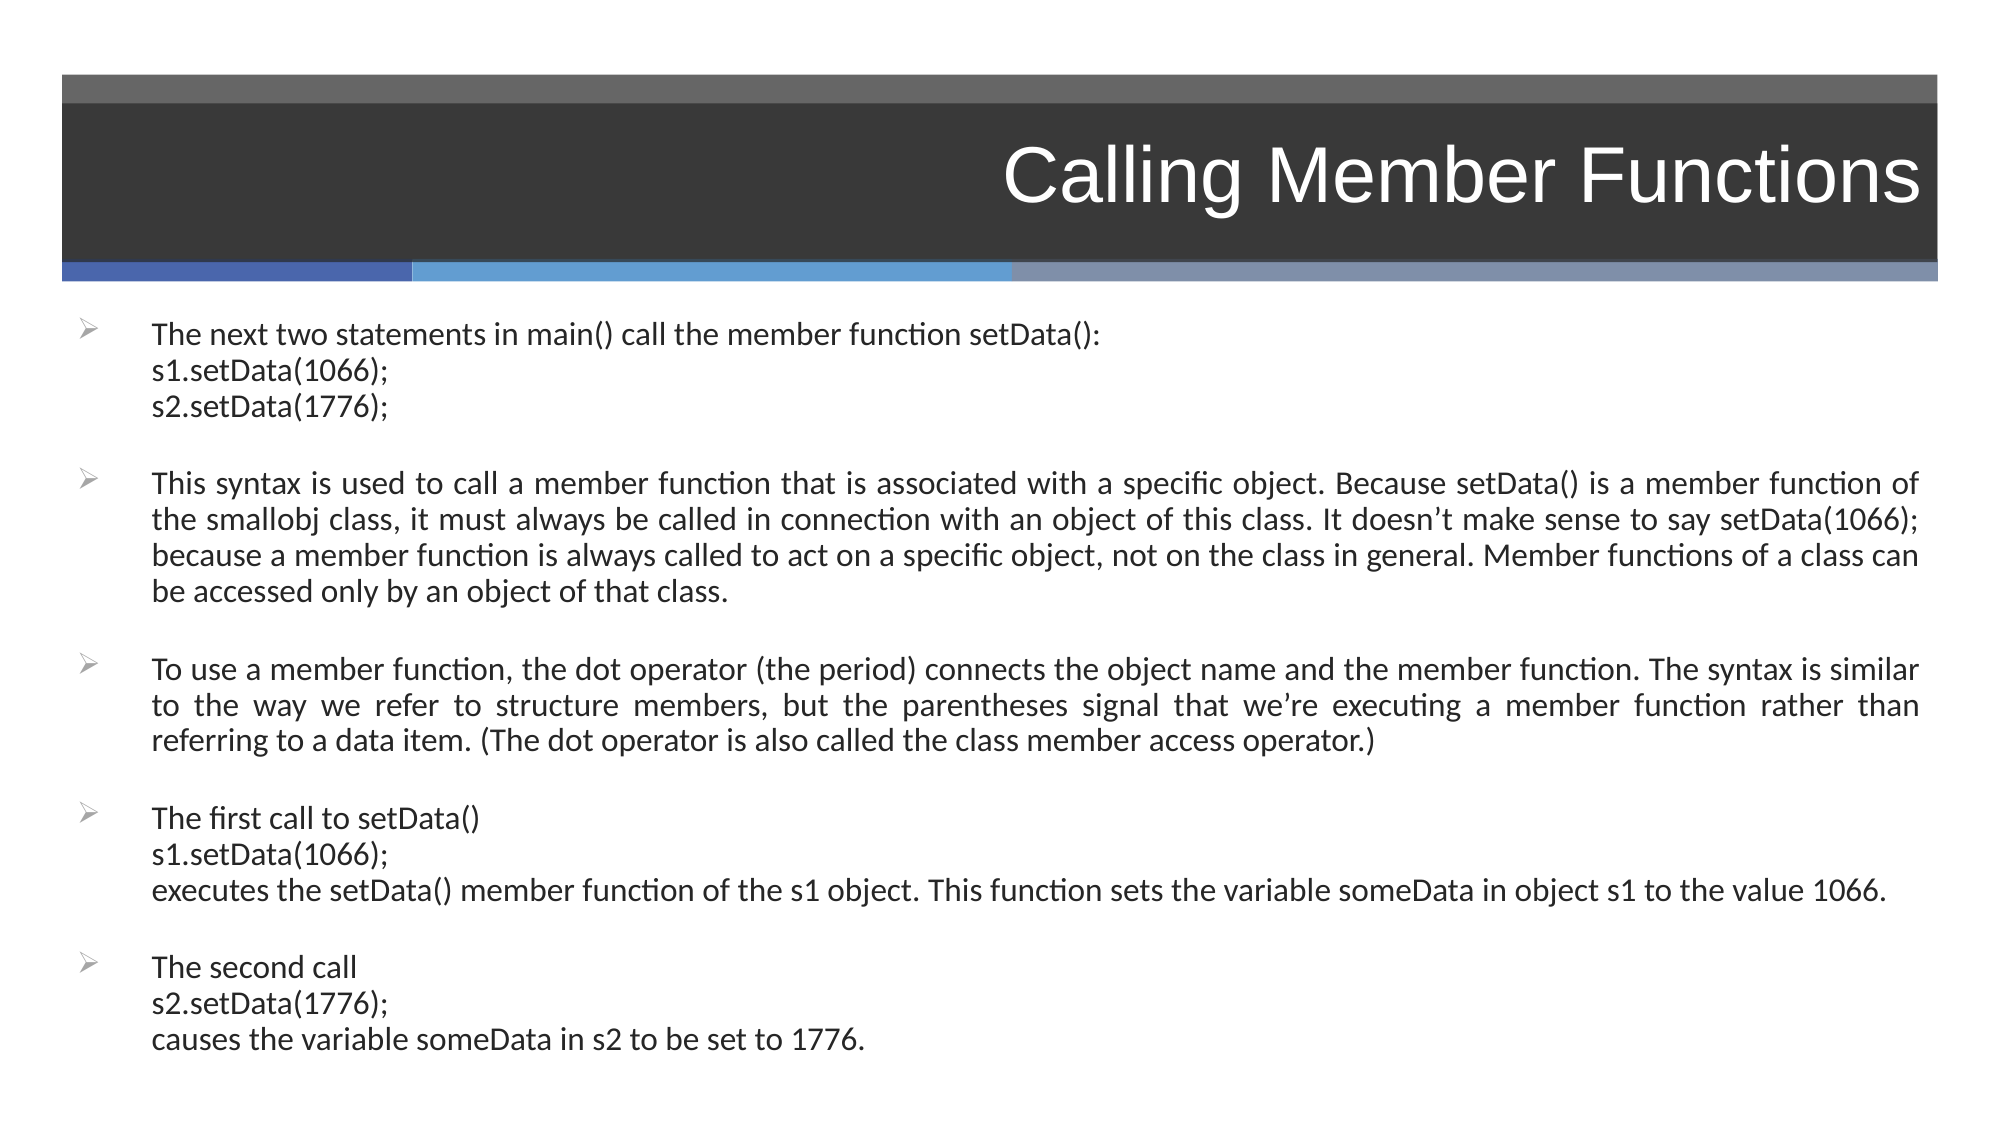

# Calling Member Functions
The next two statements in main() call the member function setData():
s1.setData(1066);
s2.setData(1776);
This syntax is used to call a member function that is associated with a specific object. Because setData() is a member function of the smallobj class, it must always be called in connection with an object of this class. It doesn’t make sense to say setData(1066); because a member function is always called to act on a specific object, not on the class in general. Member functions of a class can be accessed only by an object of that class.
To use a member function, the dot operator (the period) connects the object name and the member function. The syntax is similar to the way we refer to structure members, but the parentheses signal that we’re executing a member function rather than referring to a data item. (The dot operator is also called the class member access operator.)
The first call to setData()
s1.setData(1066);
executes the setData() member function of the s1 object. This function sets the variable someData in object s1 to the value 1066.
The second call
s2.setData(1776);
causes the variable someData in s2 to be set to 1776.